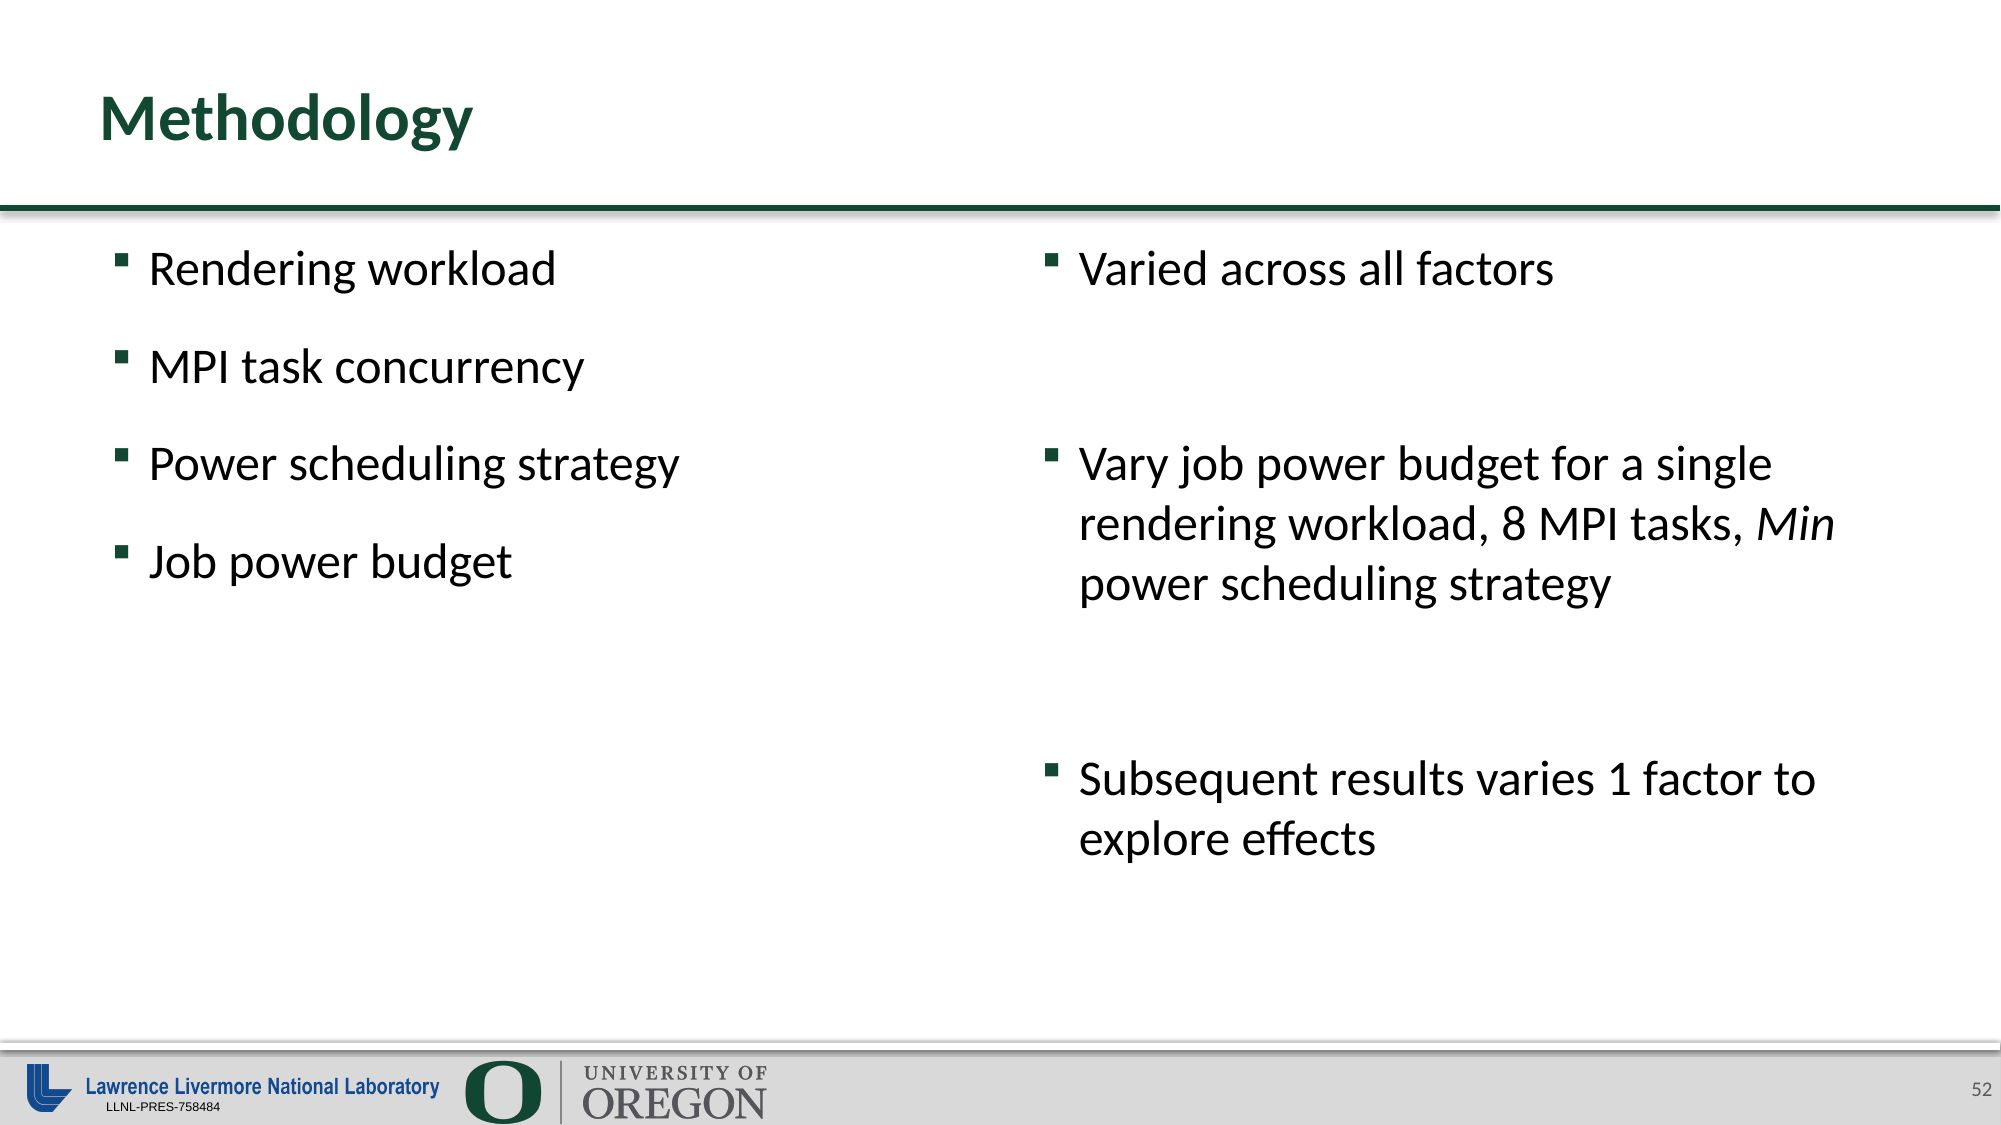

# Methodology
Rendering workload
MPI task concurrency
Power scheduling strategy
Job power budget

Varied across all factors

Vary job power budget for a single rendering workload, 8 MPI tasks, Min power scheduling strategy

Subsequent results varies 1 factor to explore effects